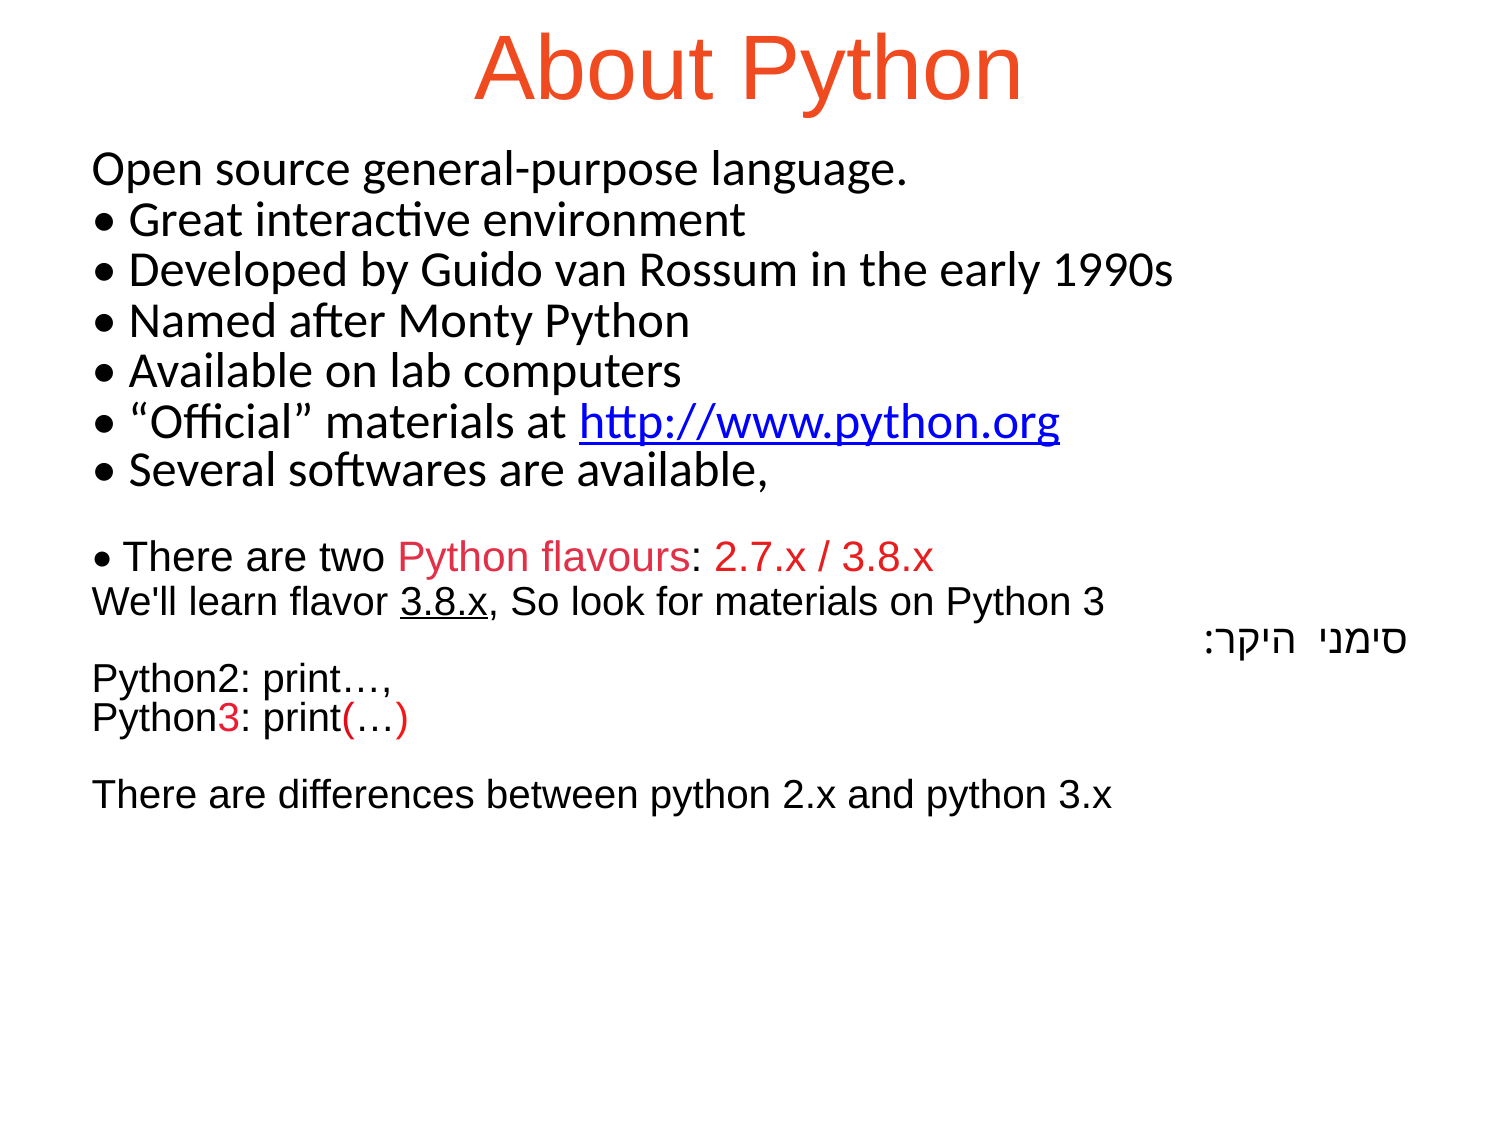

# About Python

Open source general-purpose language.
• Great interactive environment
• Developed by Guido van Rossum in the early 1990s
• Named after Monty Python
• Available on lab computers
• “Official” materials at http://www.python.org
• Several softwares are available,

• There are two Python flavours: 2.7.x / 3.8.x
We'll learn flavor 3.8.x, So look for materials on Python 3
סימני  היקר:
Python2: print…,
Python3: print(…)

There are differences between python 2.x and python 3.x

10